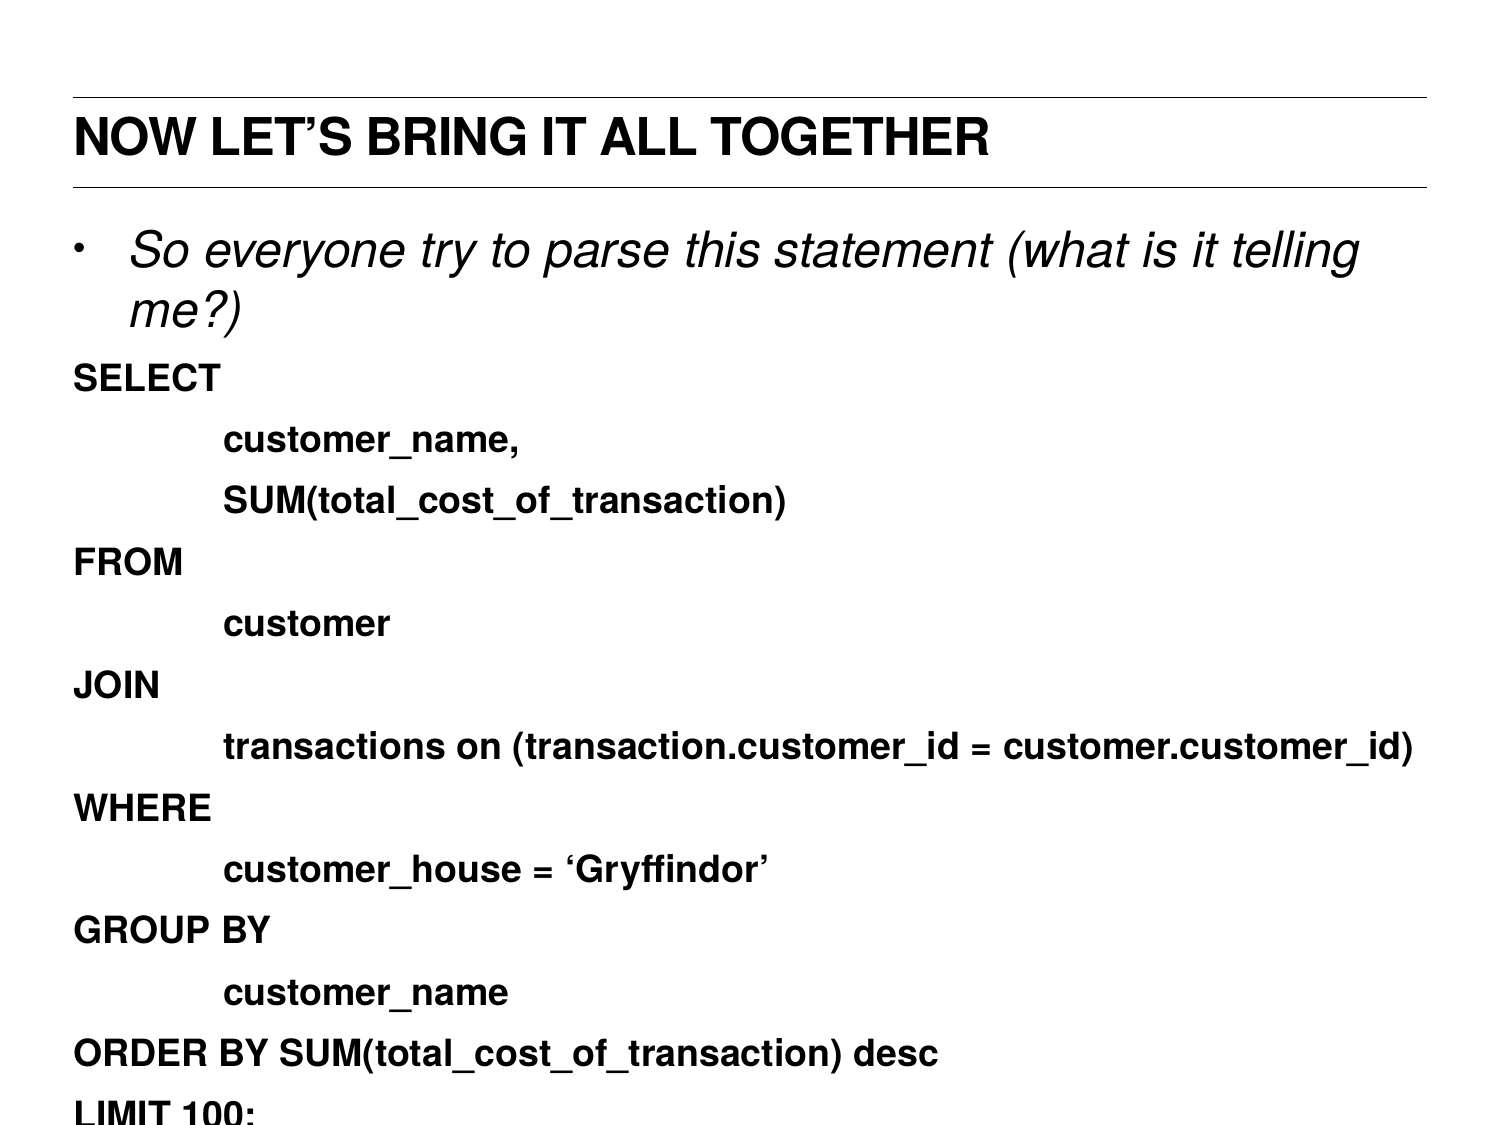

Now let’s bring it all together
So everyone try to parse this statement (what is it telling me?)
SELECT
	customer_name,
	SUM(total_cost_of_transaction)
FROM
	customer
JOIN
	transactions on (transaction.customer_id = customer.customer_id)
WHERE
	customer_house = ‘Gryffindor’
GROUP BY
	customer_name
ORDER BY SUM(total_cost_of_transaction) desc
LIMIT 100;